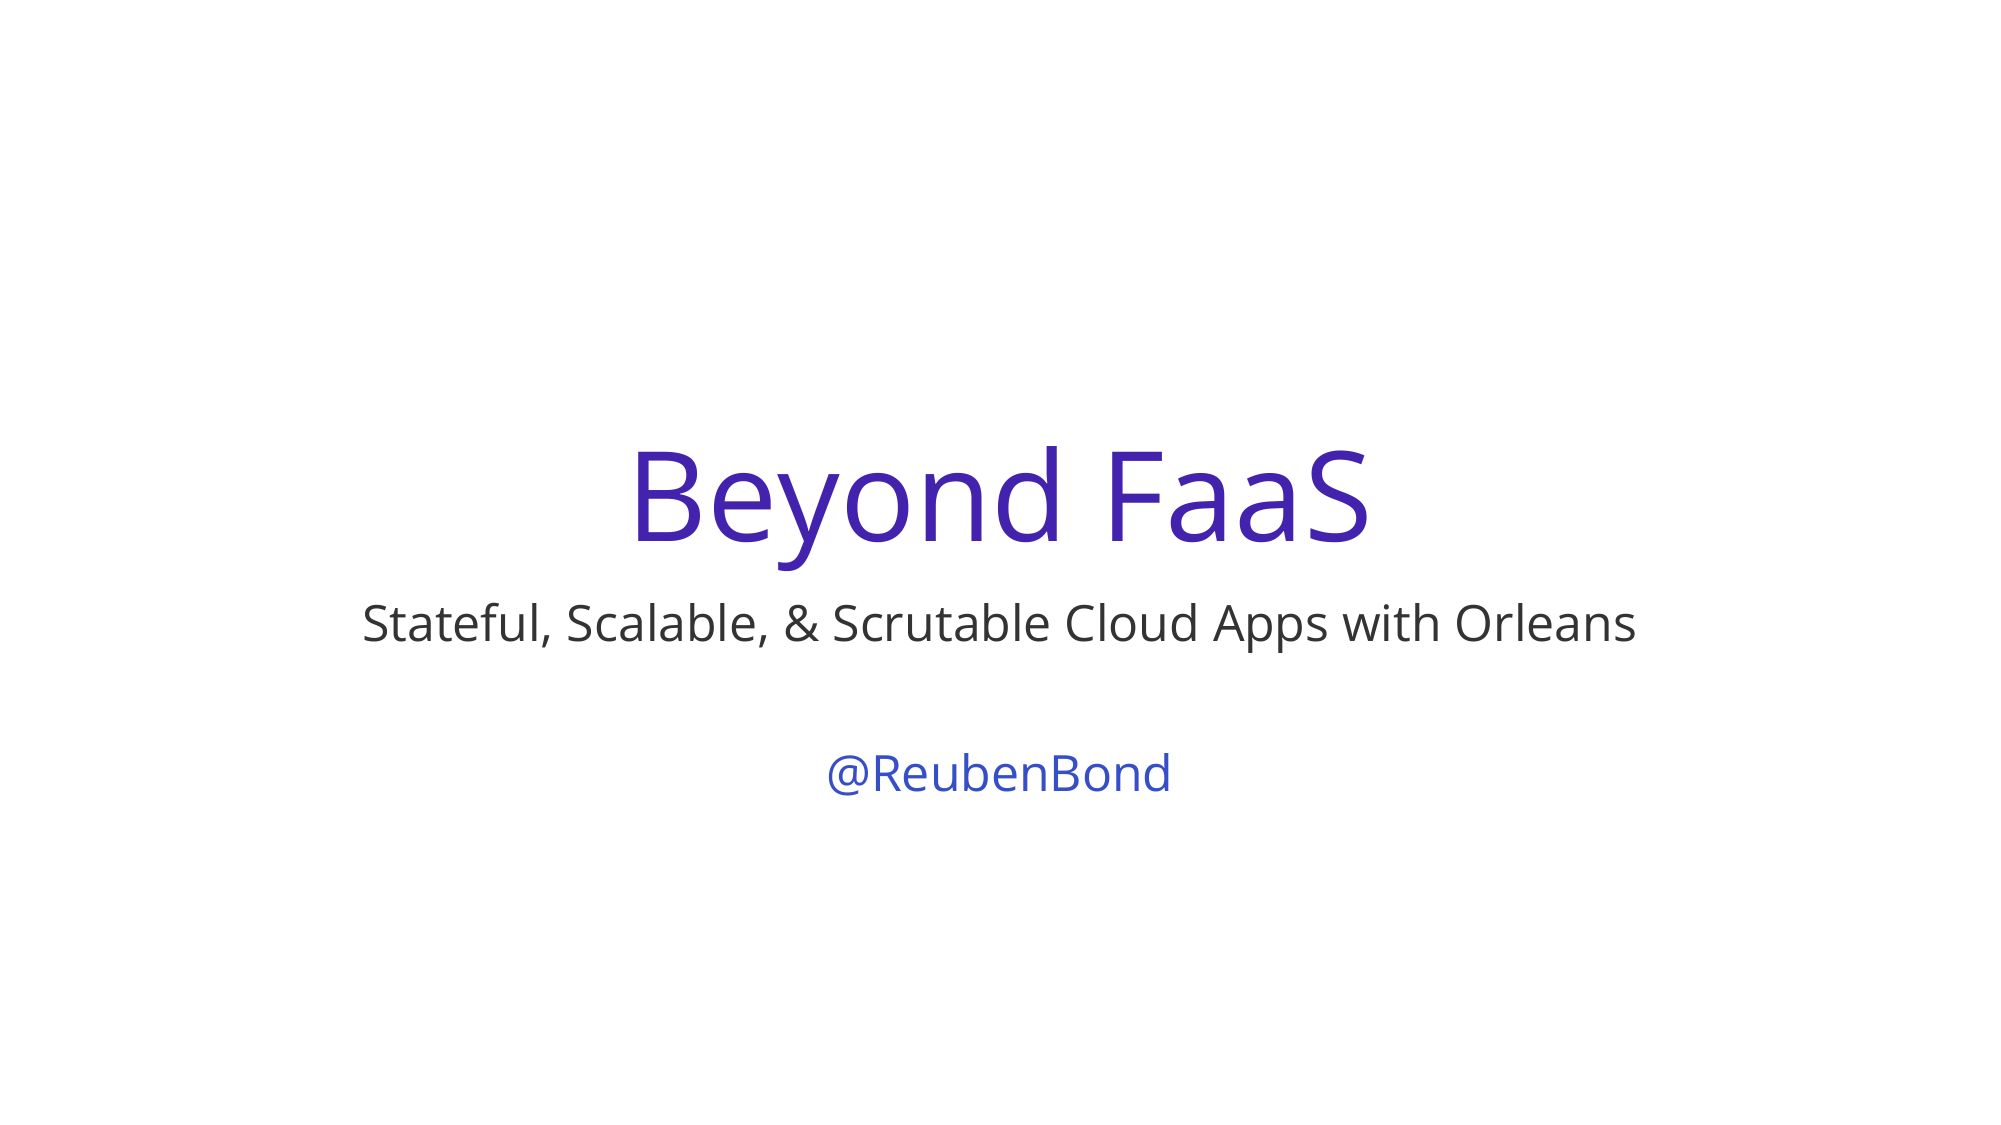

# Beyond FaaS
Stateful, Scalable, & Scrutable Cloud Apps with Orleans

@ReubenBond